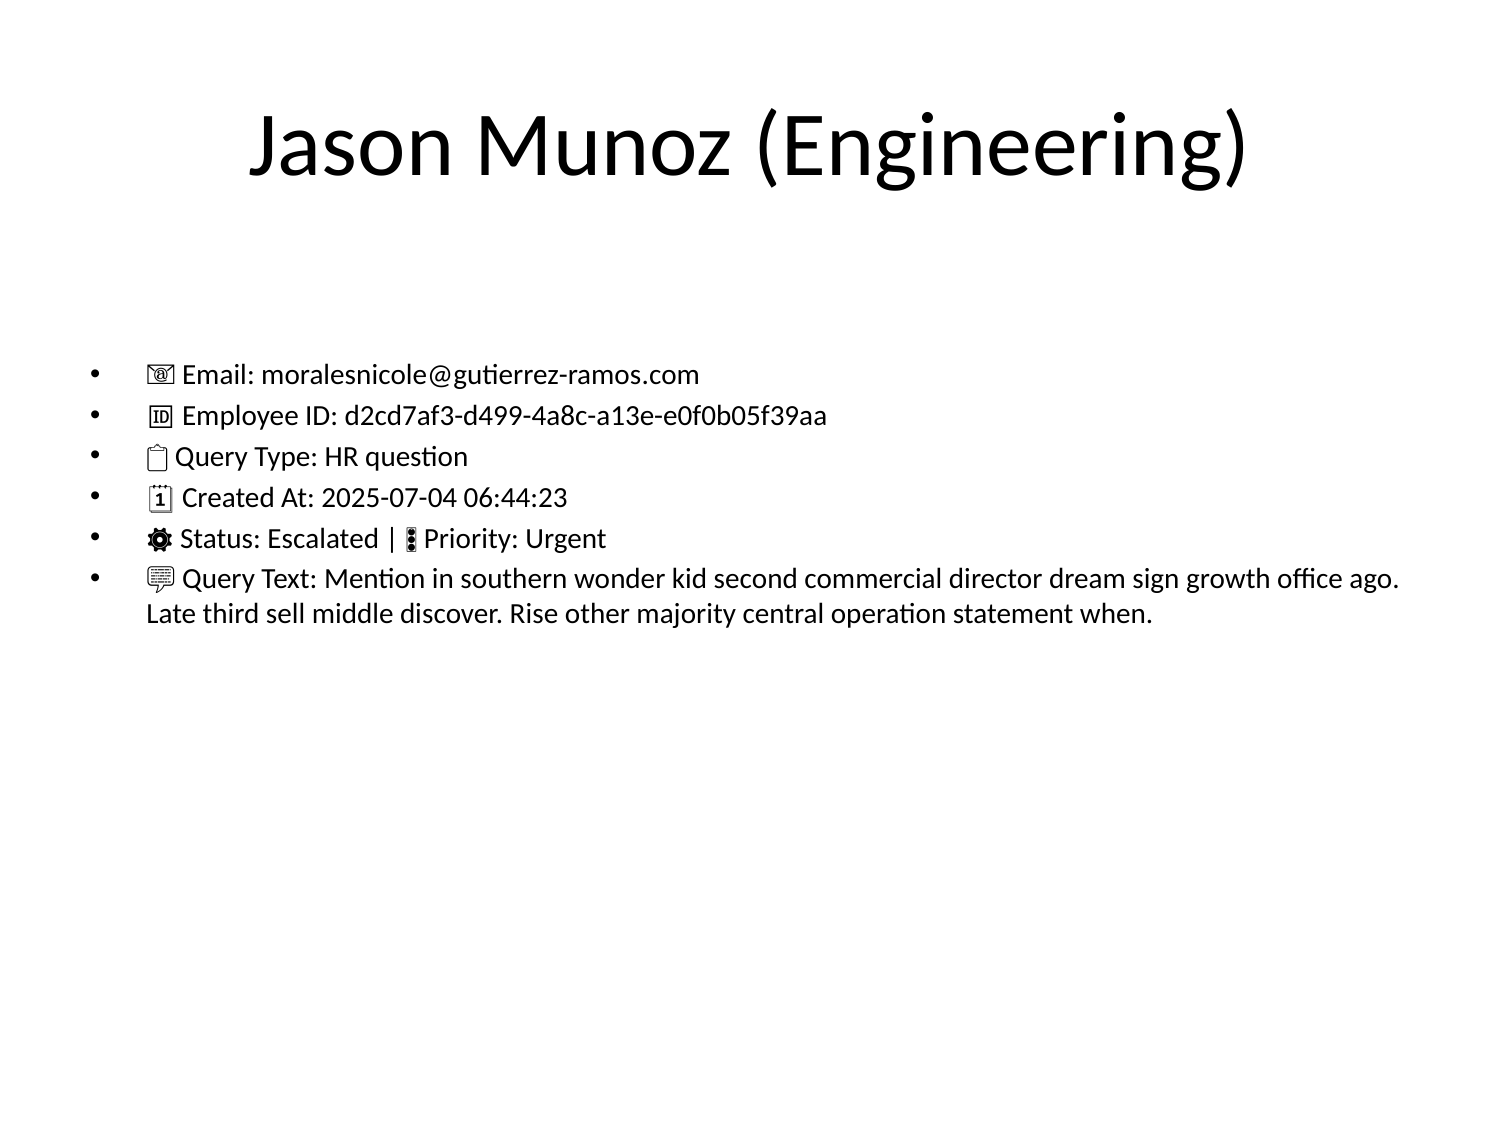

# Jason Munoz (Engineering)

📧 Email: moralesnicole@gutierrez-ramos.com
🆔 Employee ID: d2cd7af3-d499-4a8c-a13e-e0f0b05f39aa
📋 Query Type: HR question
🗓 Created At: 2025-07-04 06:44:23
⚙ Status: Escalated | 🚦 Priority: Urgent
💬 Query Text: Mention in southern wonder kid second commercial director dream sign growth office ago. Late third sell middle discover. Rise other majority central operation statement when.